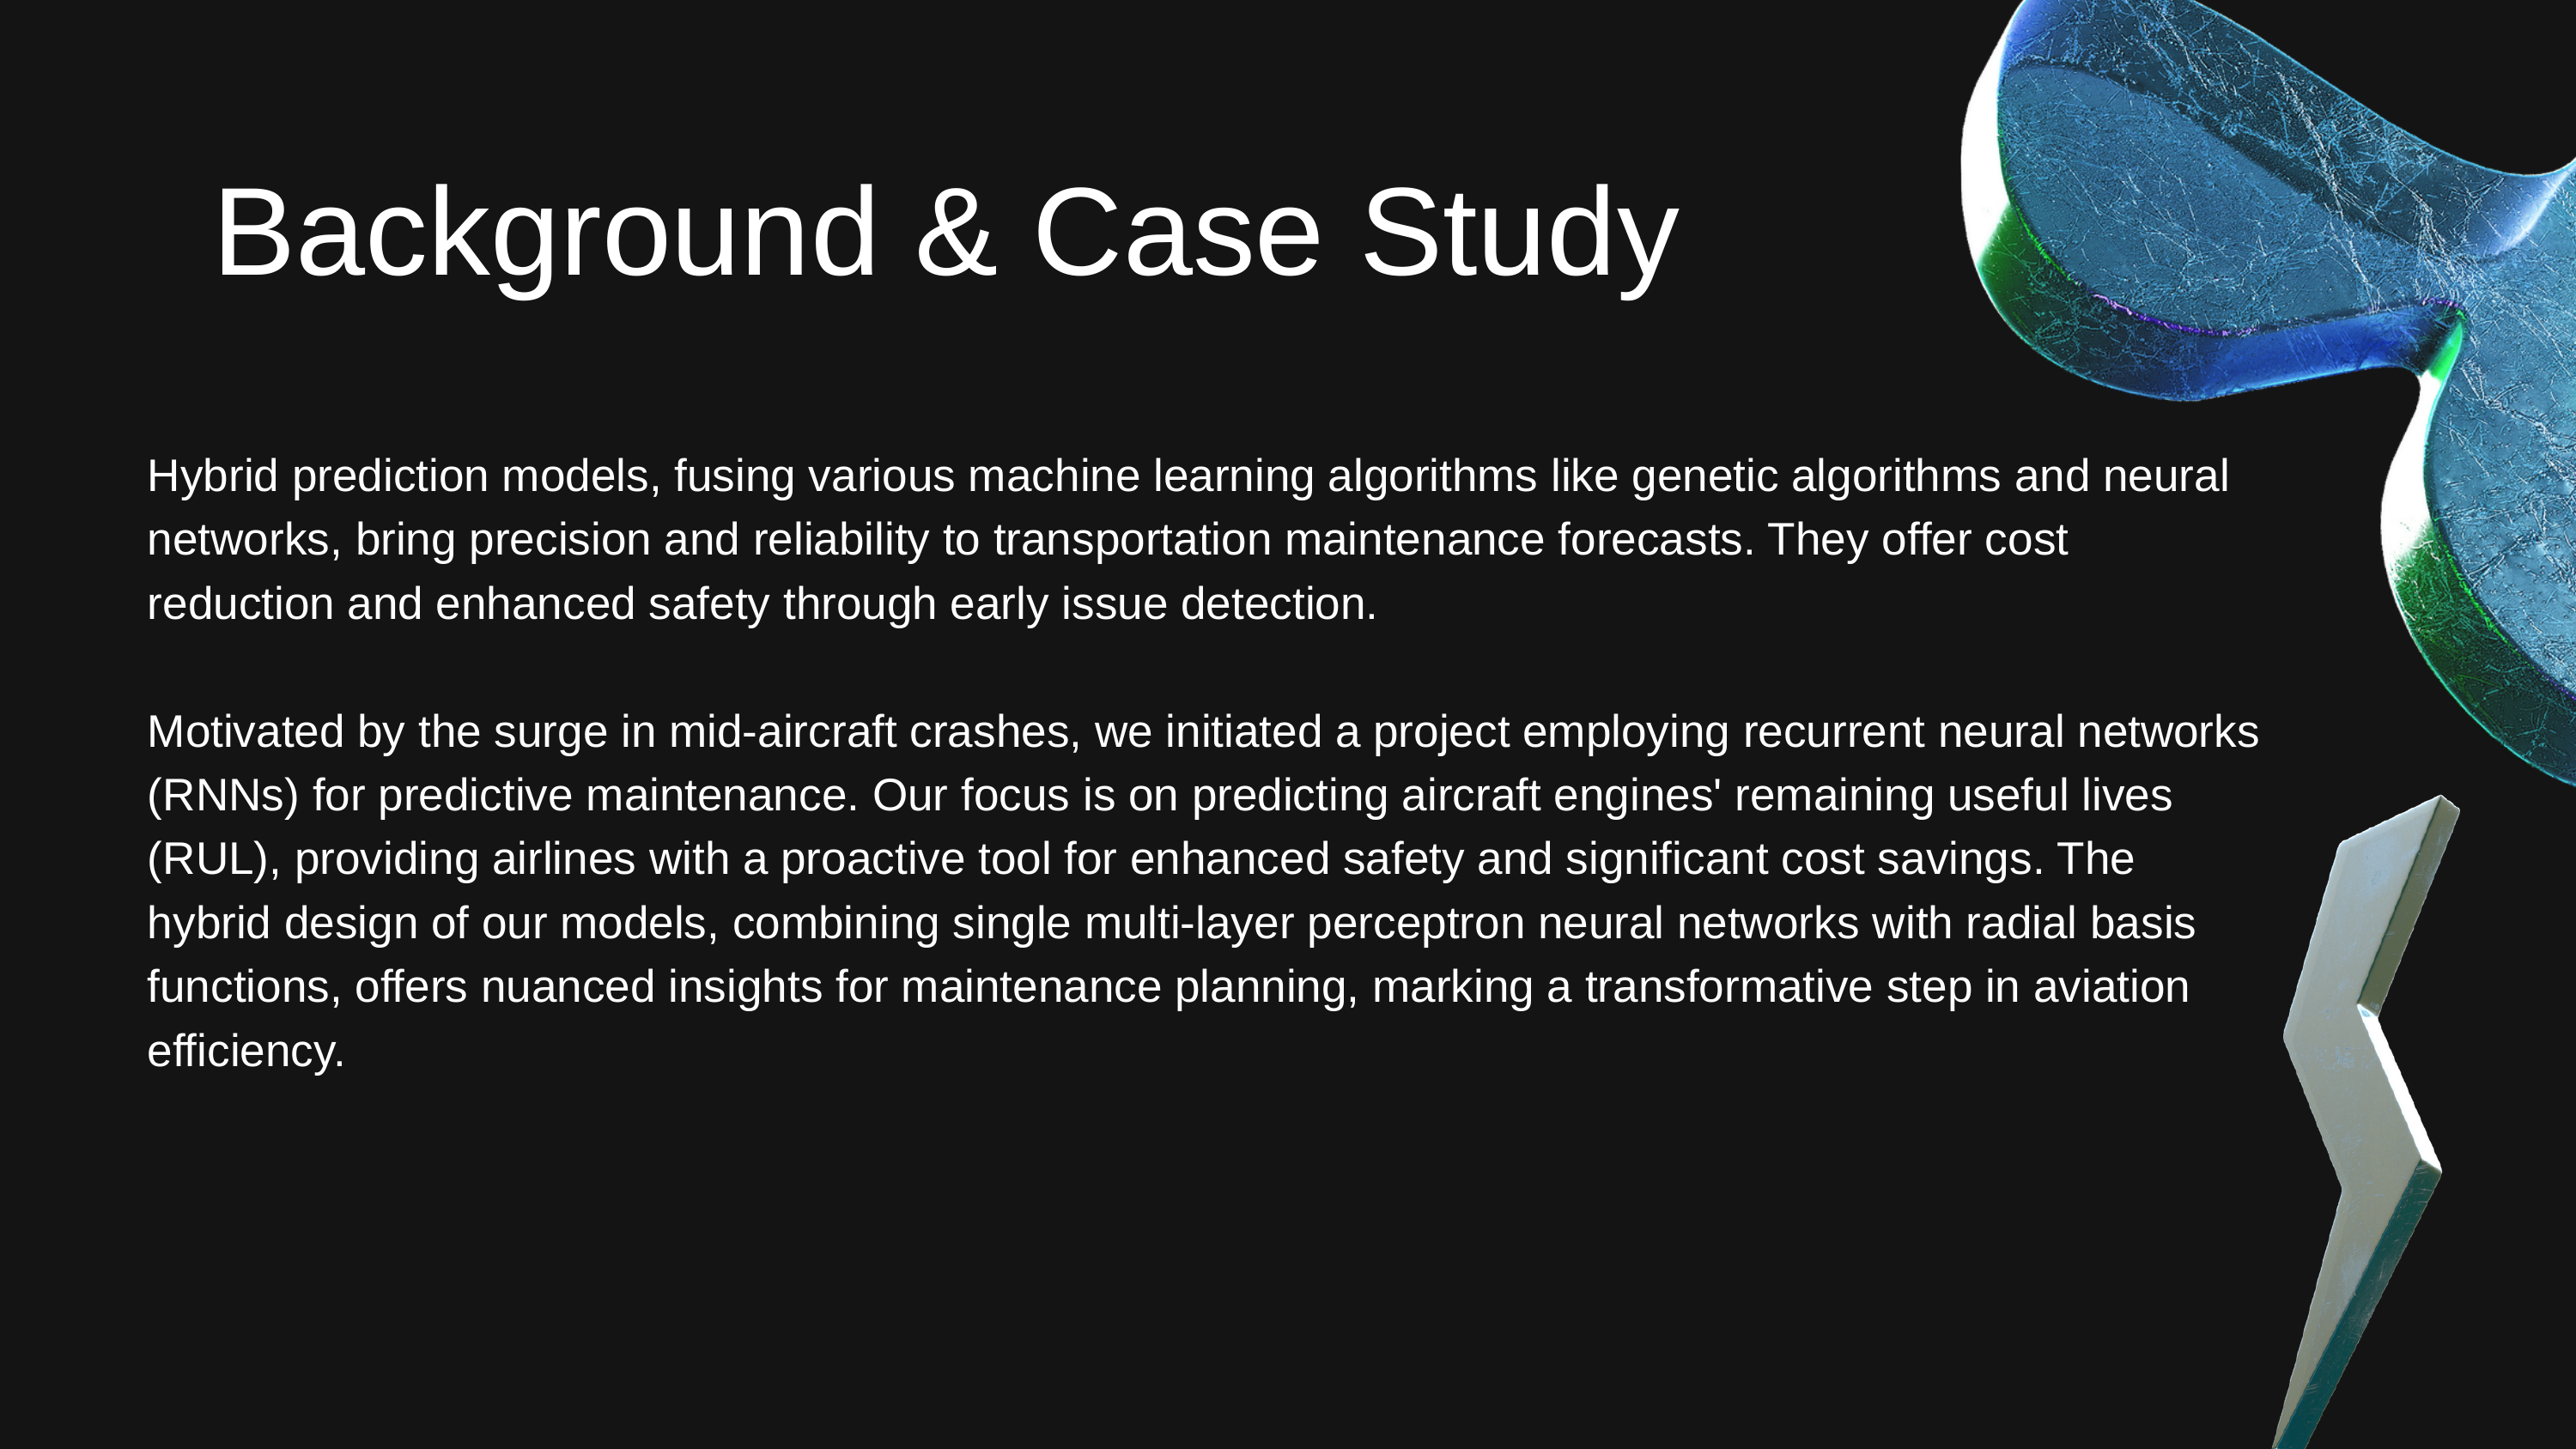

Background & Case Study

Hybrid prediction models, fusing various machine learning algorithms like genetic algorithms and neural networks, bring precision and reliability to transportation maintenance forecasts. They offer cost reduction and enhanced safety through early issue detection.

Motivated by the surge in mid-aircraft crashes, we initiated a project employing recurrent neural networks (RNNs) for predictive maintenance. Our focus is on predicting aircraft engines' remaining useful lives (RUL), providing airlines with a proactive tool for enhanced safety and significant cost savings. The hybrid design of our models, combining single multi-layer perceptron neural networks with radial basis functions, offers nuanced insights for maintenance planning, marking a transformative step in aviation efficiency.